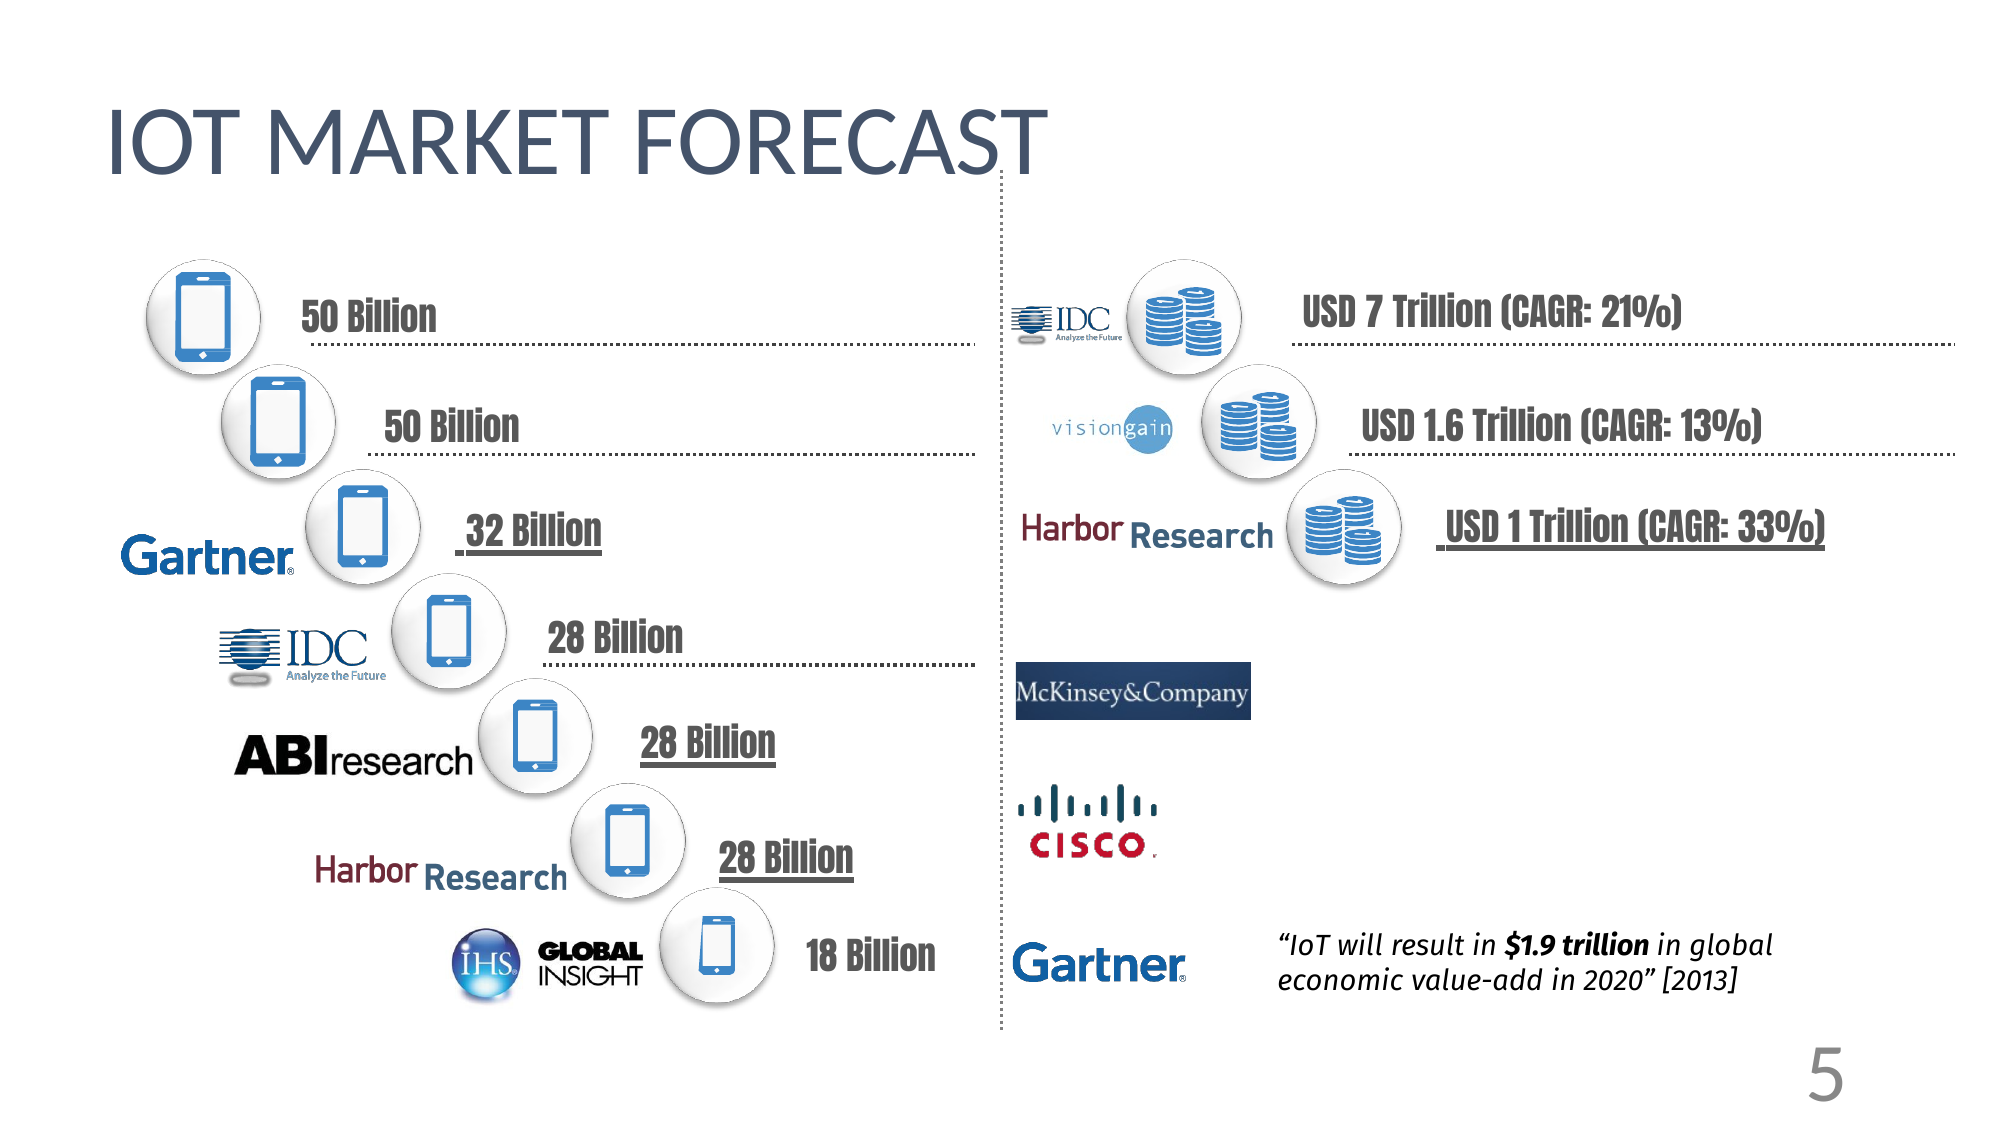

# IOT MARKET FORECAST

USD 7 Trillion (CAGR: 21%)
50 Billion

USD 1.6 Trillion (CAGR: 13%)
50 Billion

 USD 1 Trillion (CAGR: 33%)
 32 Billion

28 Billion

28 Billion

28 Billion

“IoT will result in $1.9 trillion in global
economic value-add in 2020” [2013]
18 Billion

5